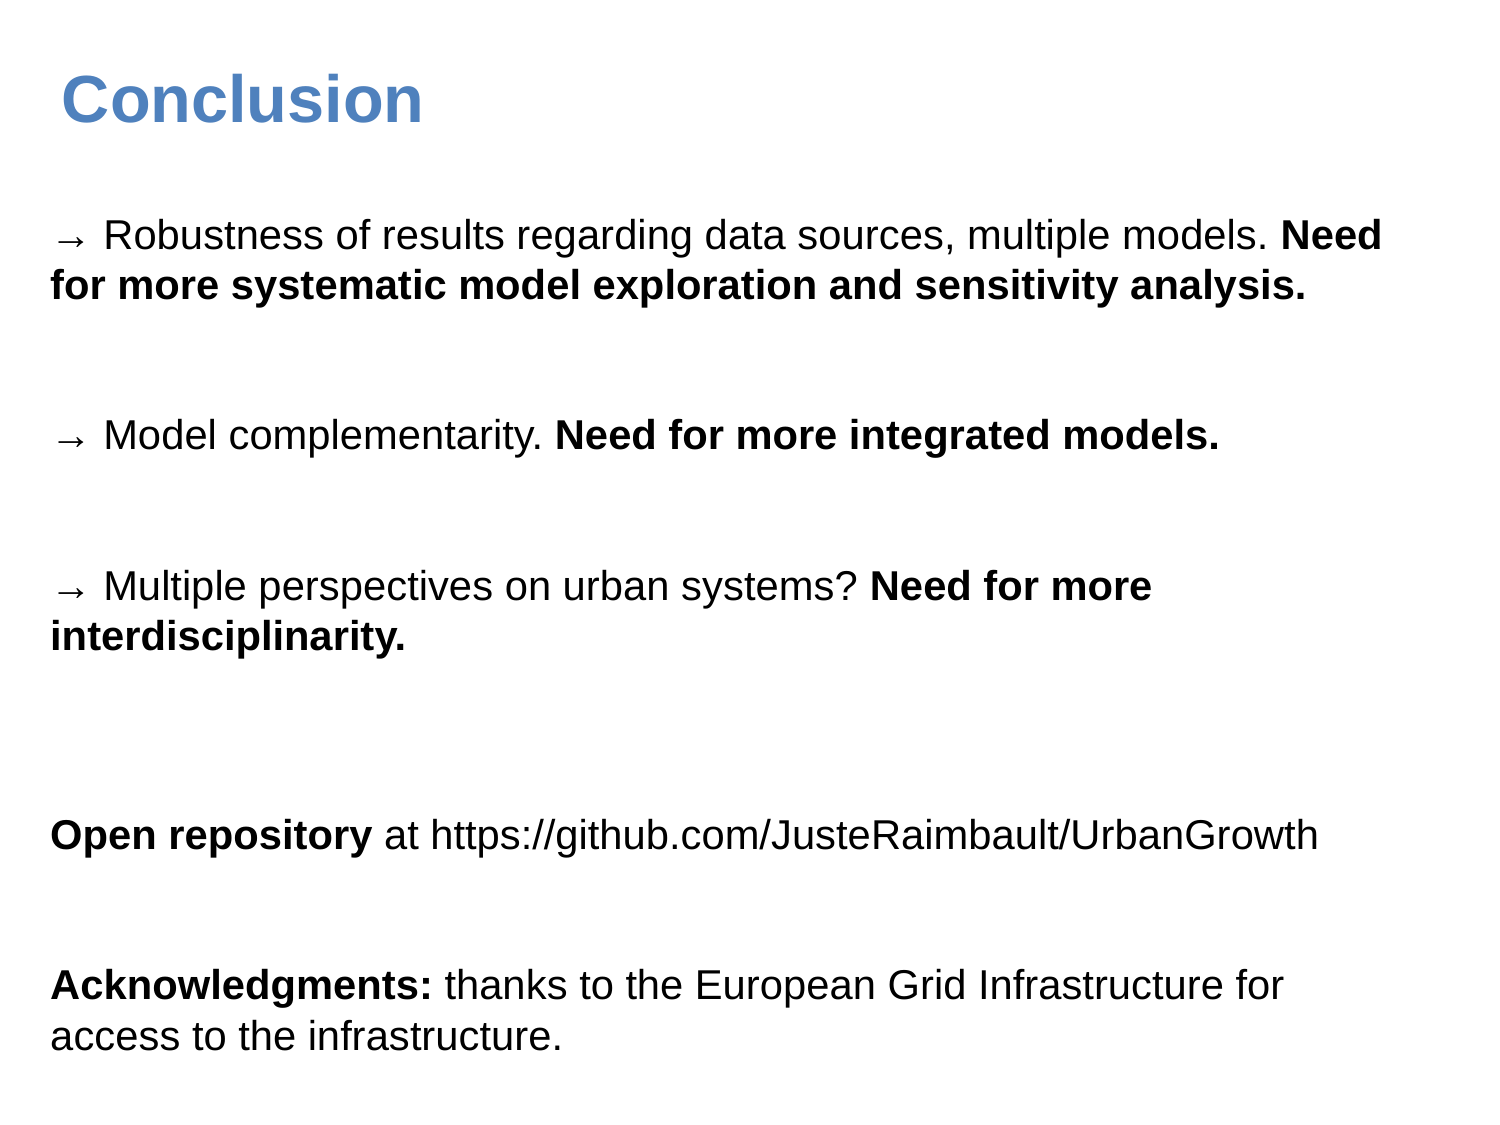

Conclusion
→ Robustness of results regarding data sources, multiple models. Need for more systematic model exploration and sensitivity analysis.

→ Model complementarity. Need for more integrated models.

→ Multiple perspectives on urban systems? Need for more interdisciplinarity.

Open repository at https://github.com/JusteRaimbault/UrbanGrowth

Acknowledgments: thanks to the European Grid Infrastructure for access to the infrastructure.